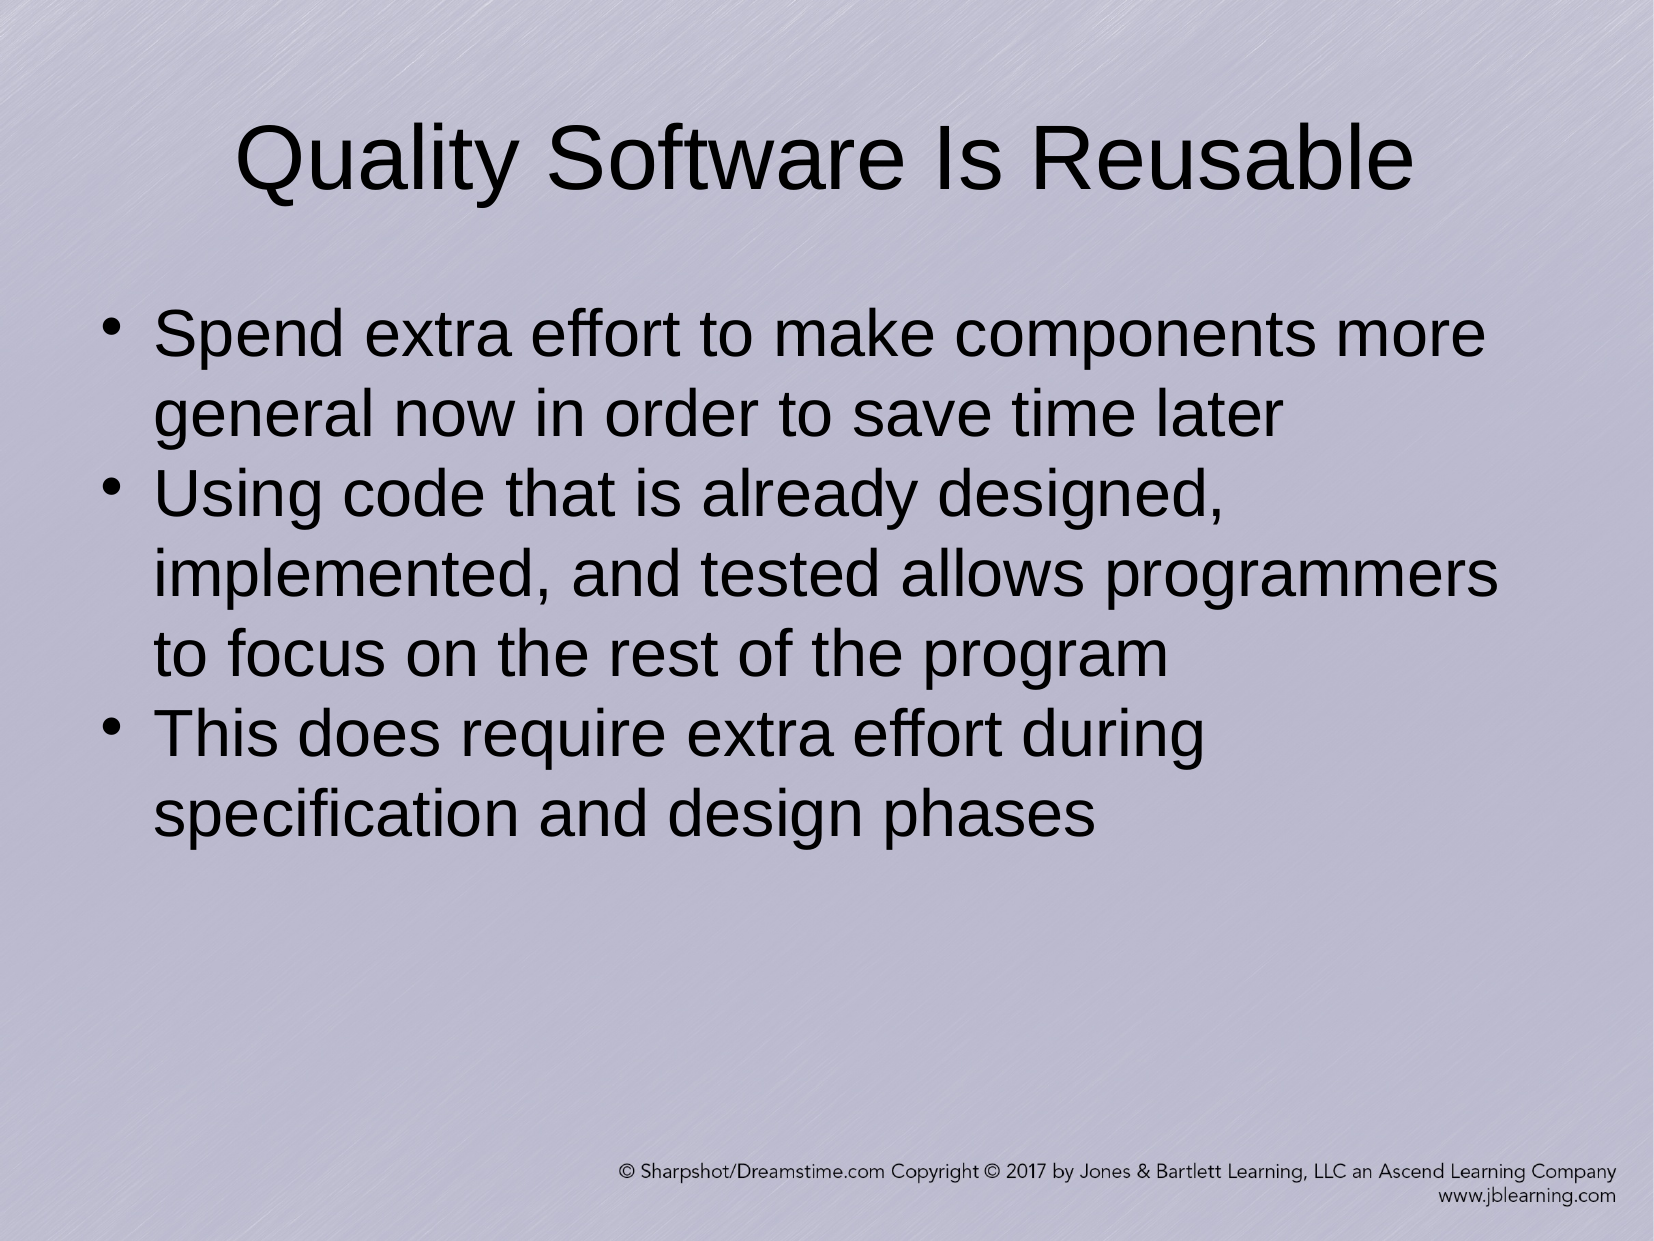

Quality Software Is Reusable
Spend extra effort to make components more general now in order to save time later
Using code that is already designed, implemented, and tested allows programmers to focus on the rest of the program
This does require extra effort during specification and design phases